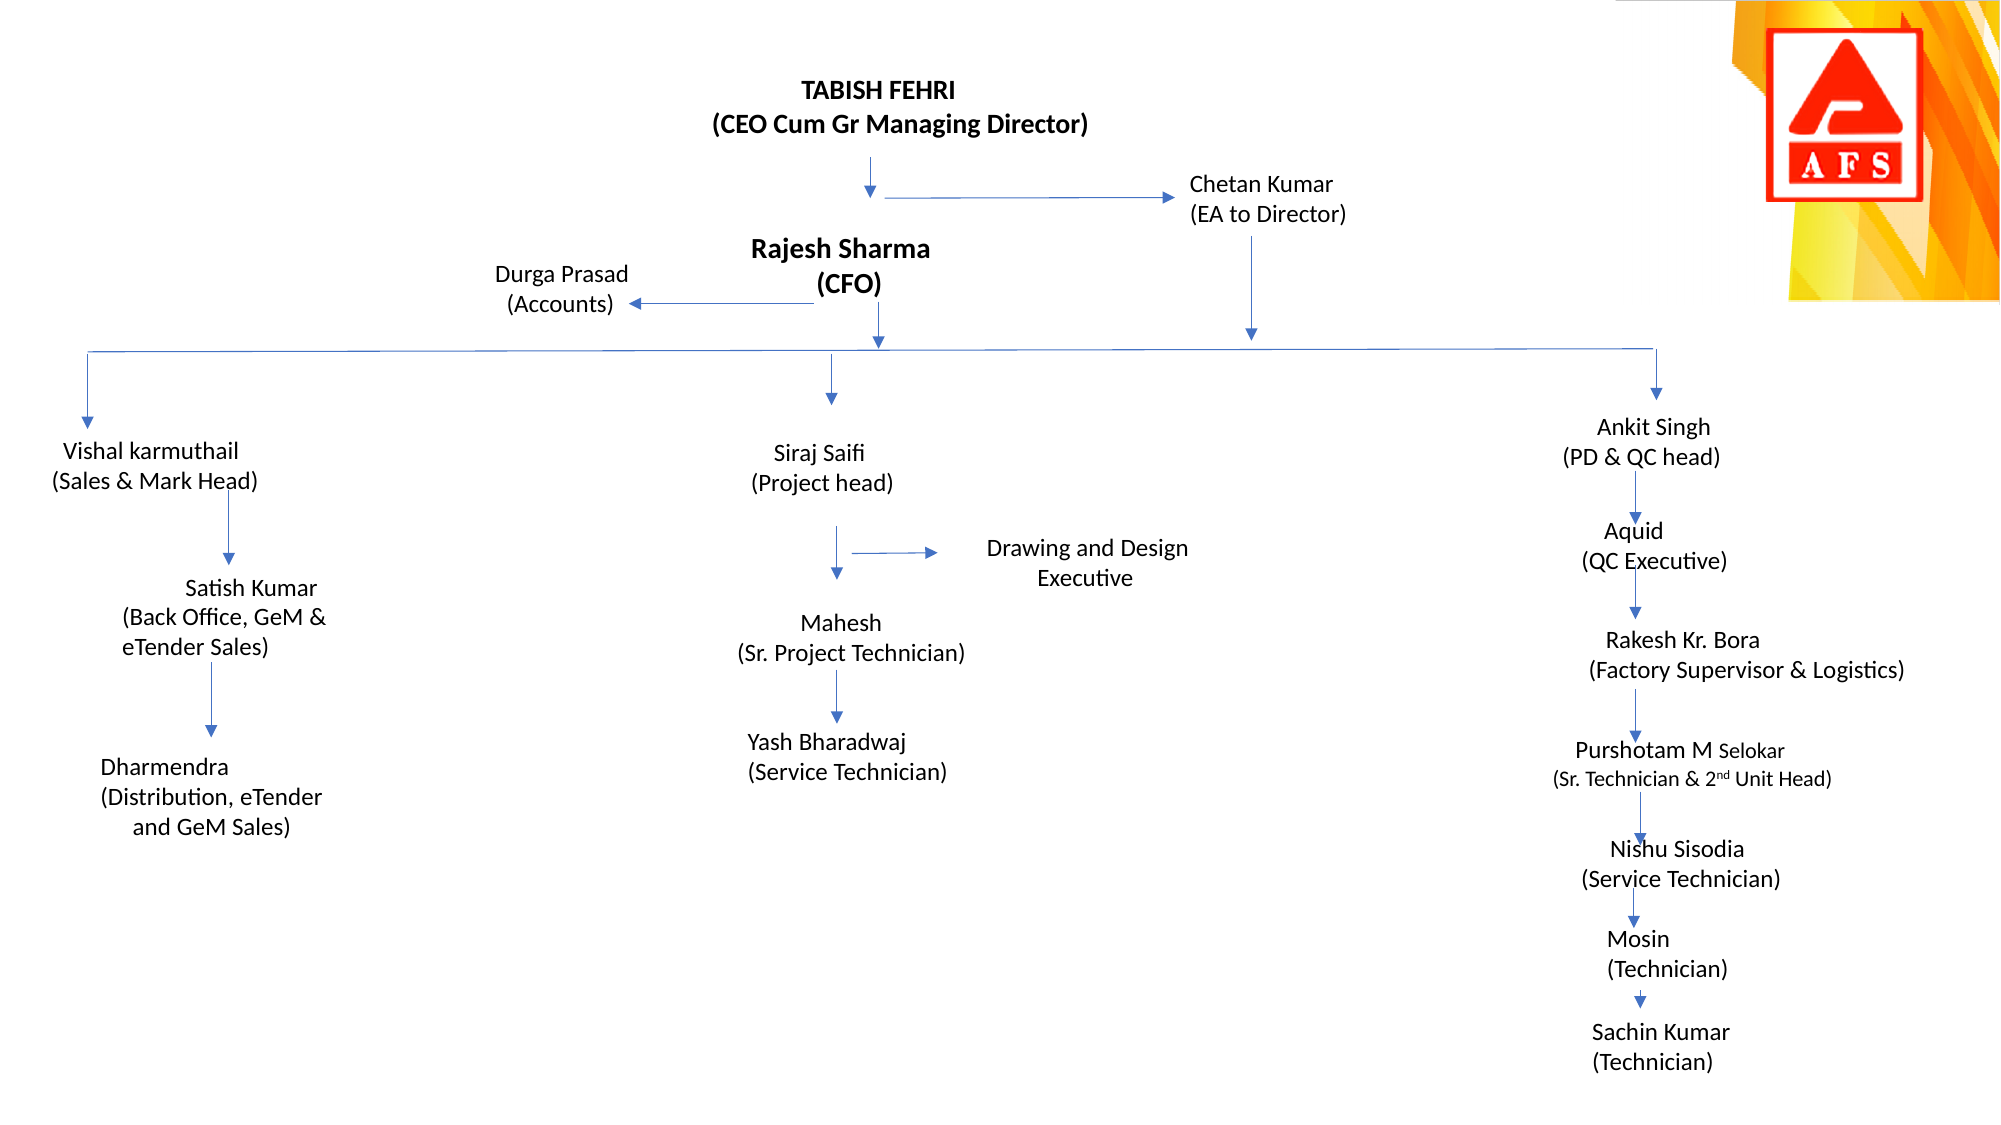

TABISH FEHRI
       (CEO Cum Gr Managing Director)
Chetan Kumar
(EA to Director)
              Rajesh Sharma
                        (CFO)
Durga Prasad
  (Accounts)
      Ankit Singh
(PD & QC head)
  Vishal karmuthail
(Sales & Mark Head)
    Siraj Saifi
(Project head)
    Aquid
(QC Executive)
Drawing and Design
Executive
           Satish Kumar
(Back Office, GeM & eTender Sales)
           Mahesh
(Sr. Project Technician)
   Rakesh Kr. Bora
(Factory Supervisor & Logistics)
Yash Bharadwaj
(Service Technician)
    Purshotam M Selokar
(Sr. Technician & 2nd Unit Head)
   Dharmendra
(Distribution, eTender and GeM Sales)
     Nishu Sisodia
(Service Technician)
Mosin
(Technician)
Sachin Kumar
(Technician)